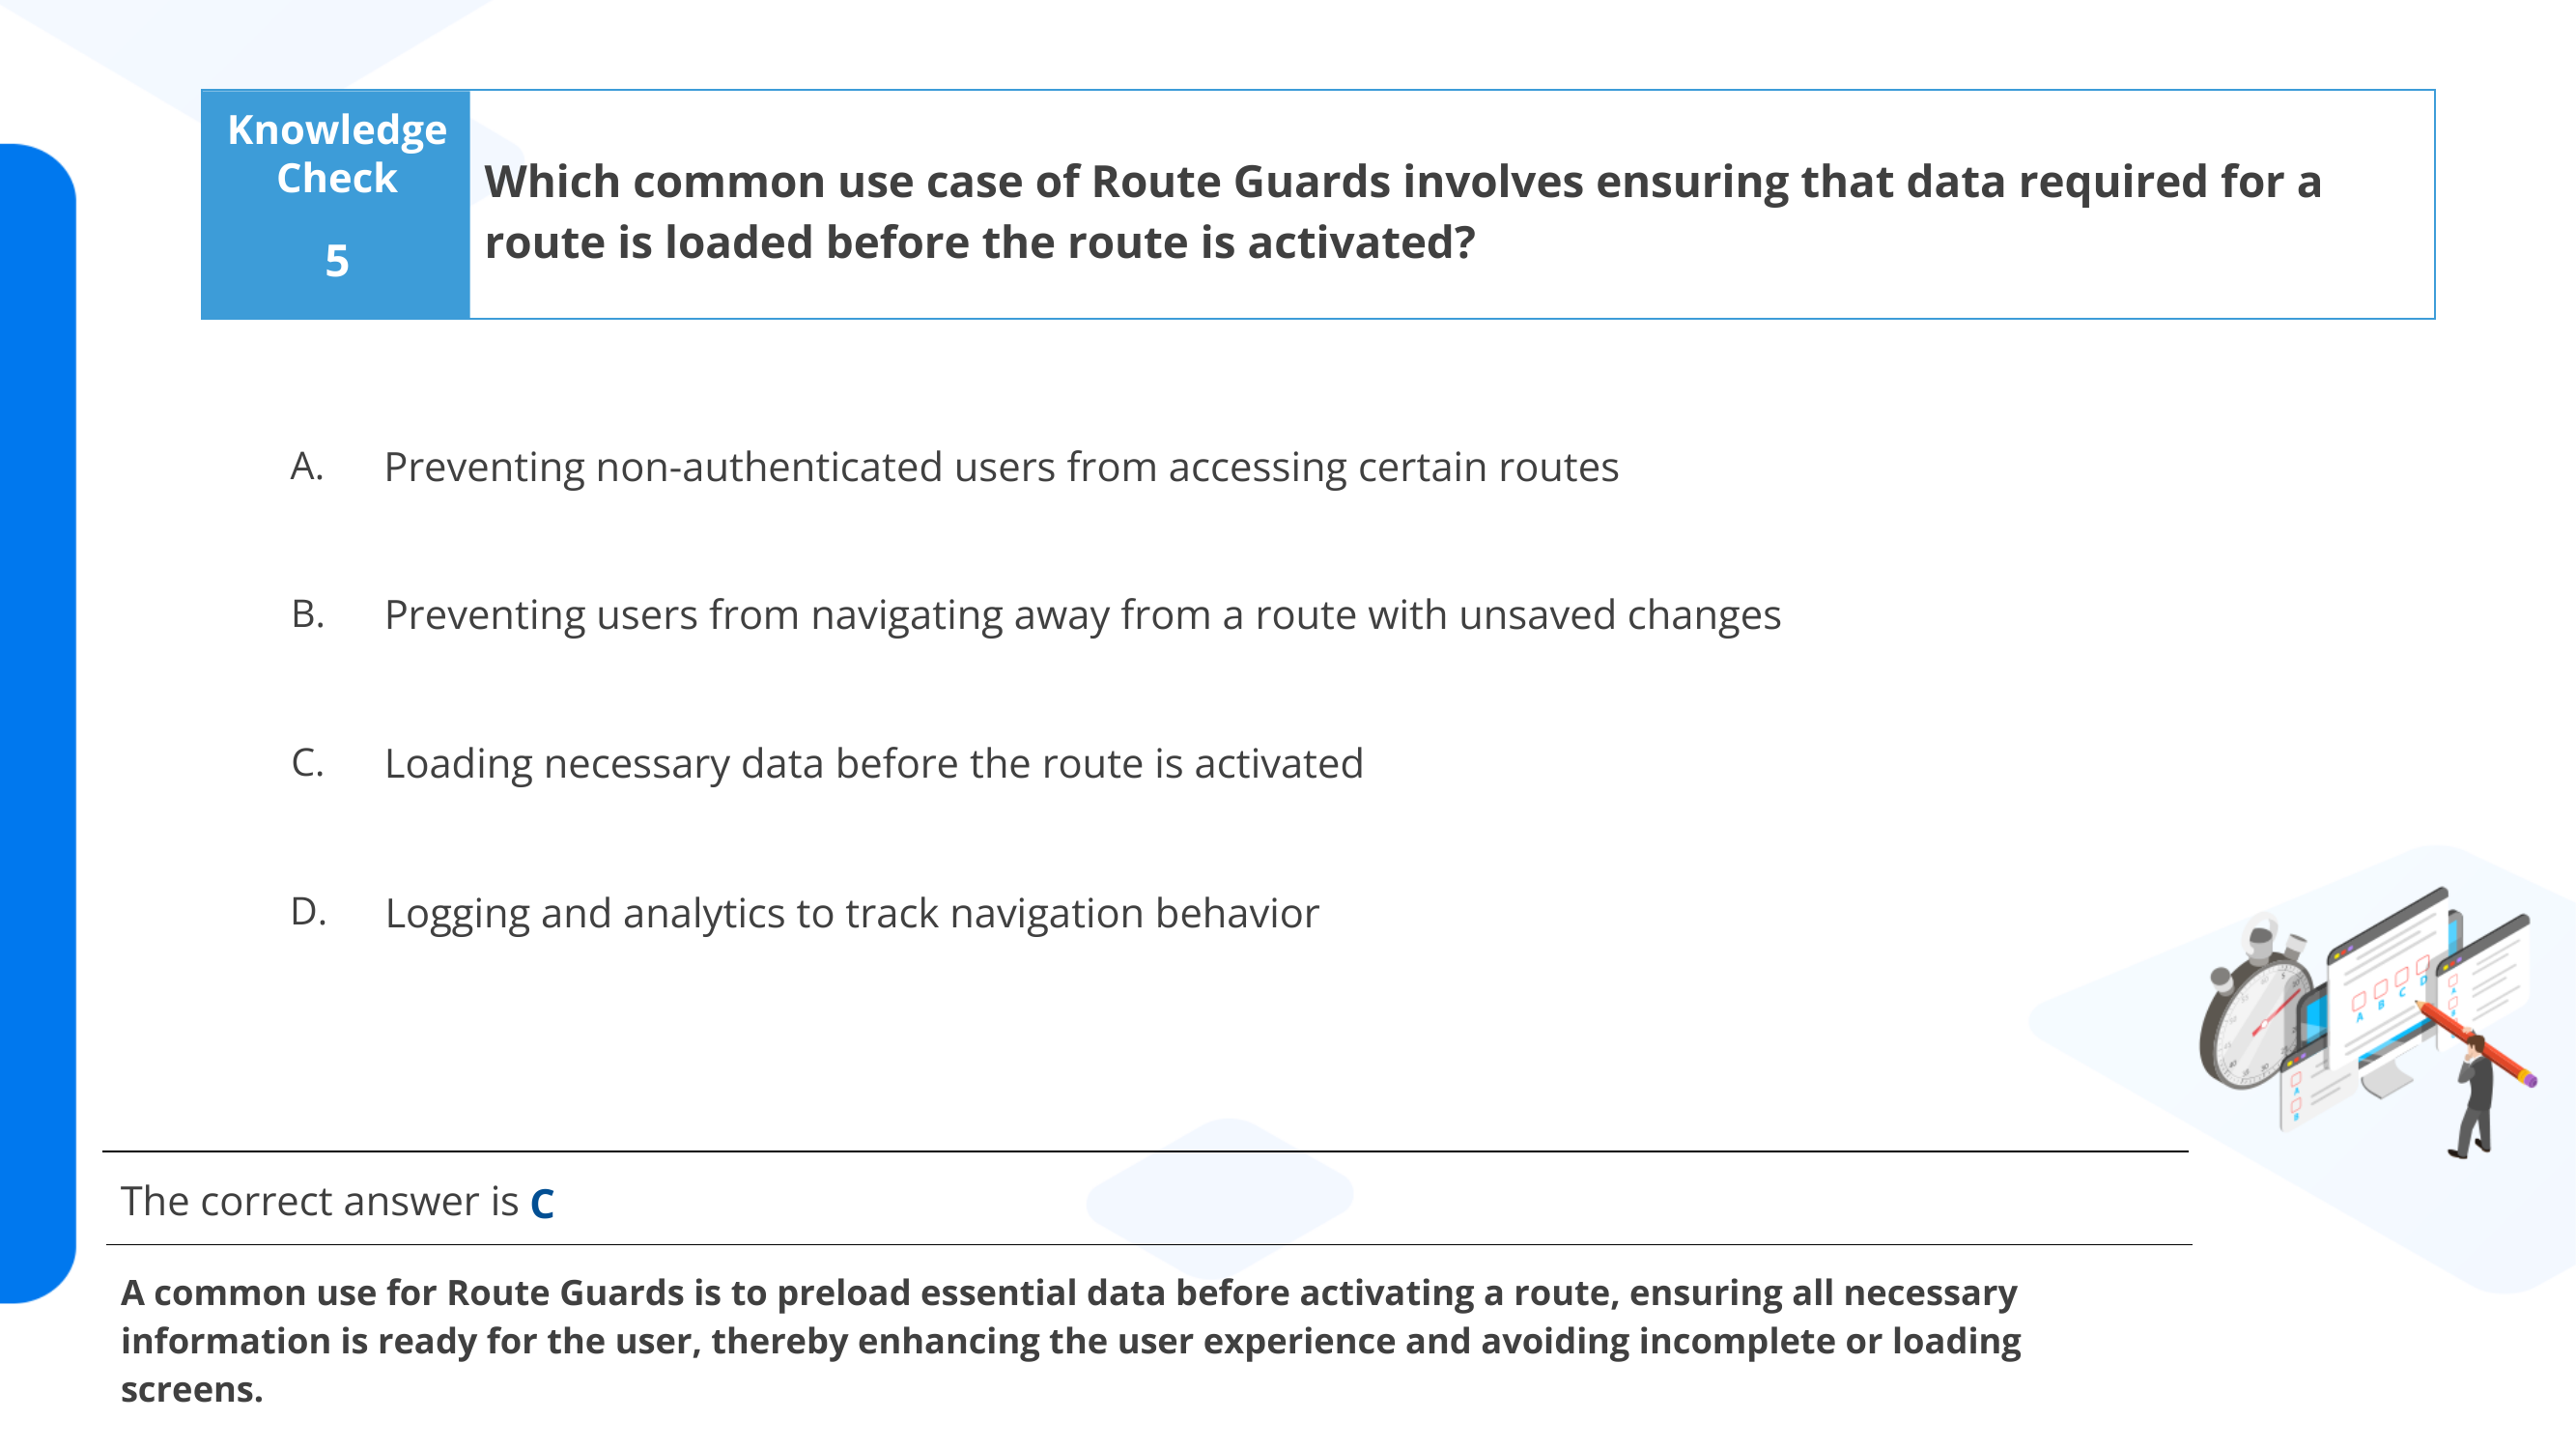

Which common use case of Route Guards involves ensuring that data required for a route is loaded before the route is activated?
5
Preventing non-authenticated users from accessing certain routes
Preventing users from navigating away from a route with unsaved changes
Loading necessary data before the route is activated
Logging and analytics to track navigation behavior
C
A common use for Route Guards is to preload essential data before activating a route, ensuring all necessary information is ready for the user, thereby enhancing the user experience and avoiding incomplete or loading screens.